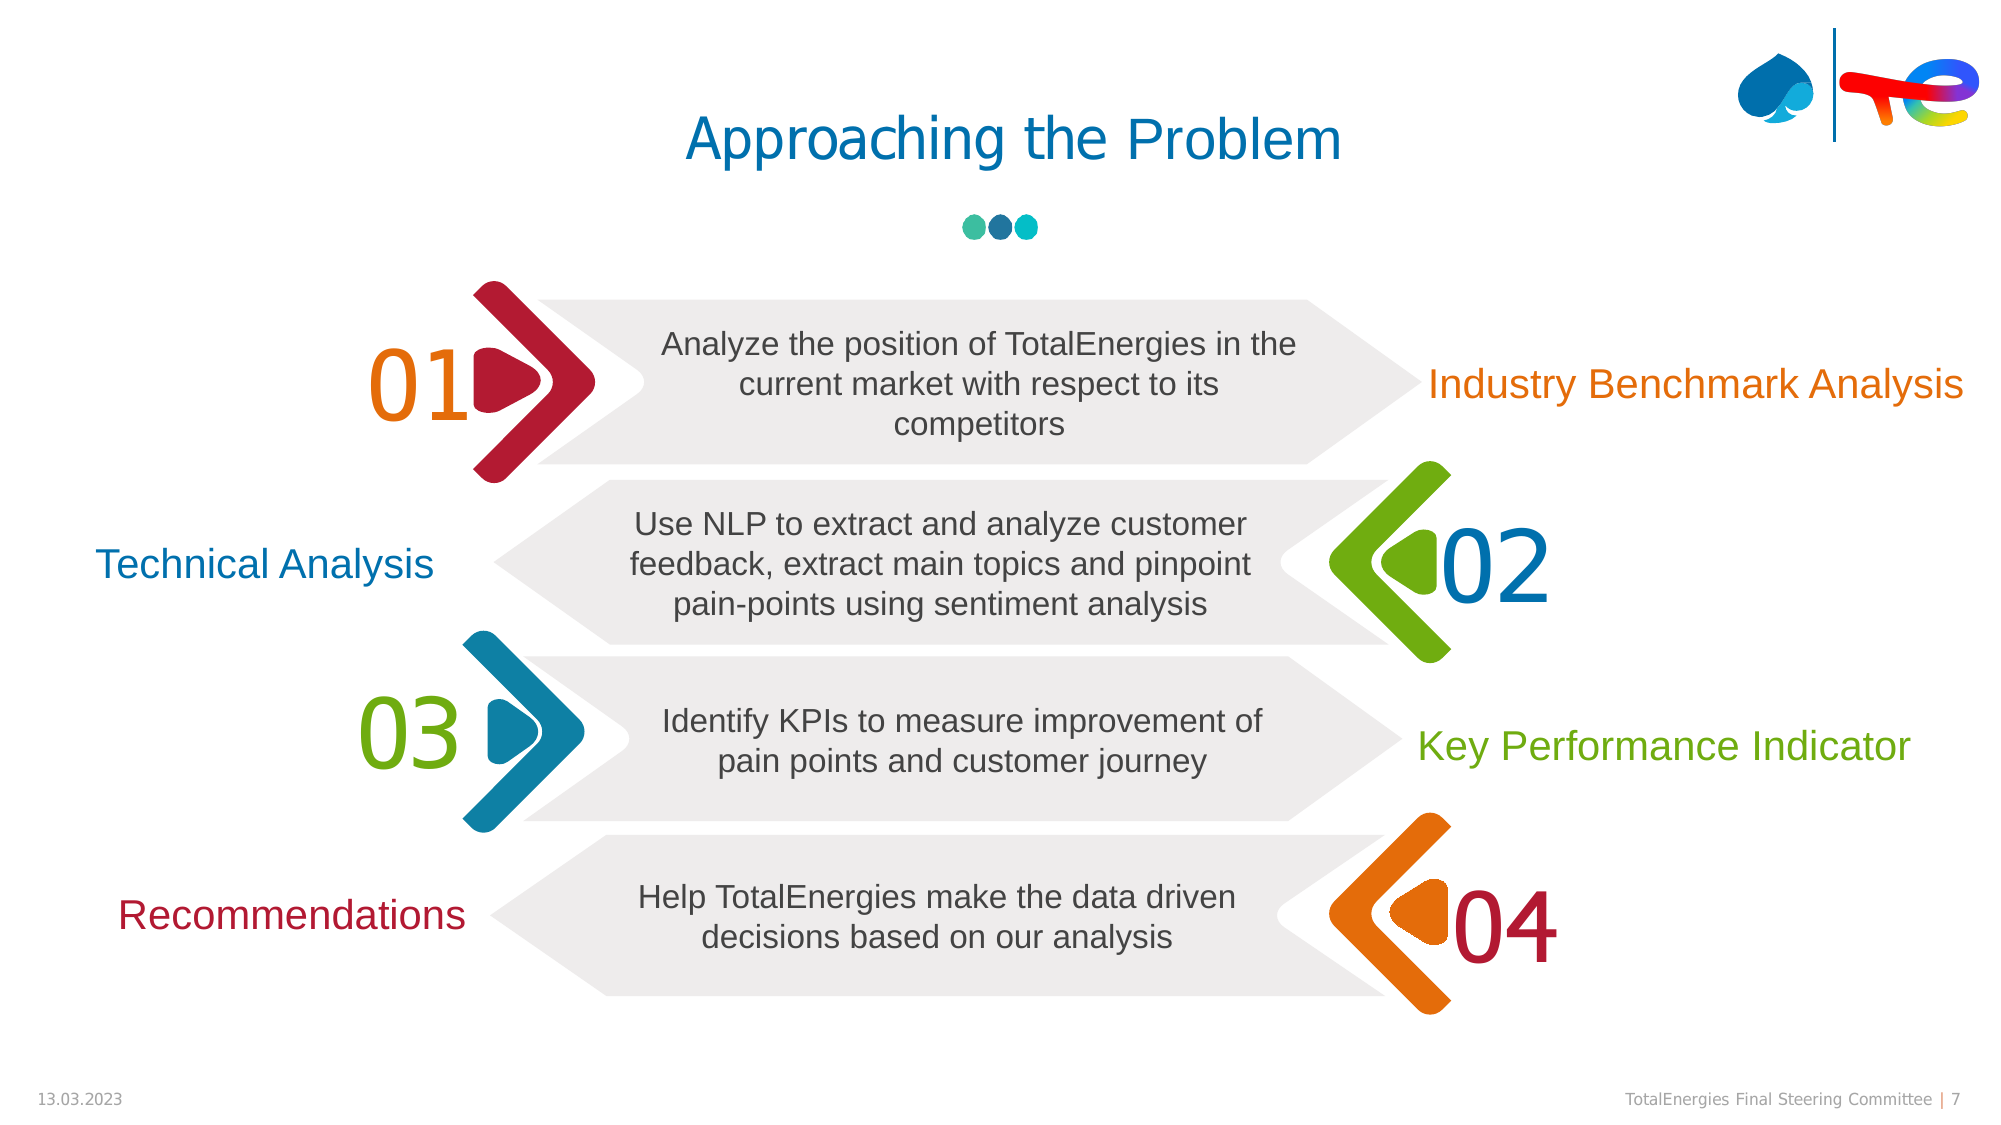

# Approaching the Problem

Analyze the position of TotalEnergies in the current market with respect to its competitors
01
Industry Benchmark Analysis

Use NLP to extract and analyze customer feedback, extract main topics and pinpoint pain-points using sentiment analysis
02
Technical Analysis

Identify KPIs to measure improvement of pain points and customer journey
03
Key Performance Indicator

Help TotalEnergies make the data driven decisions based on our analysis
Recommendations
04

13.03.2023
TotalEnergies​ Final Steering Committee​ |  7